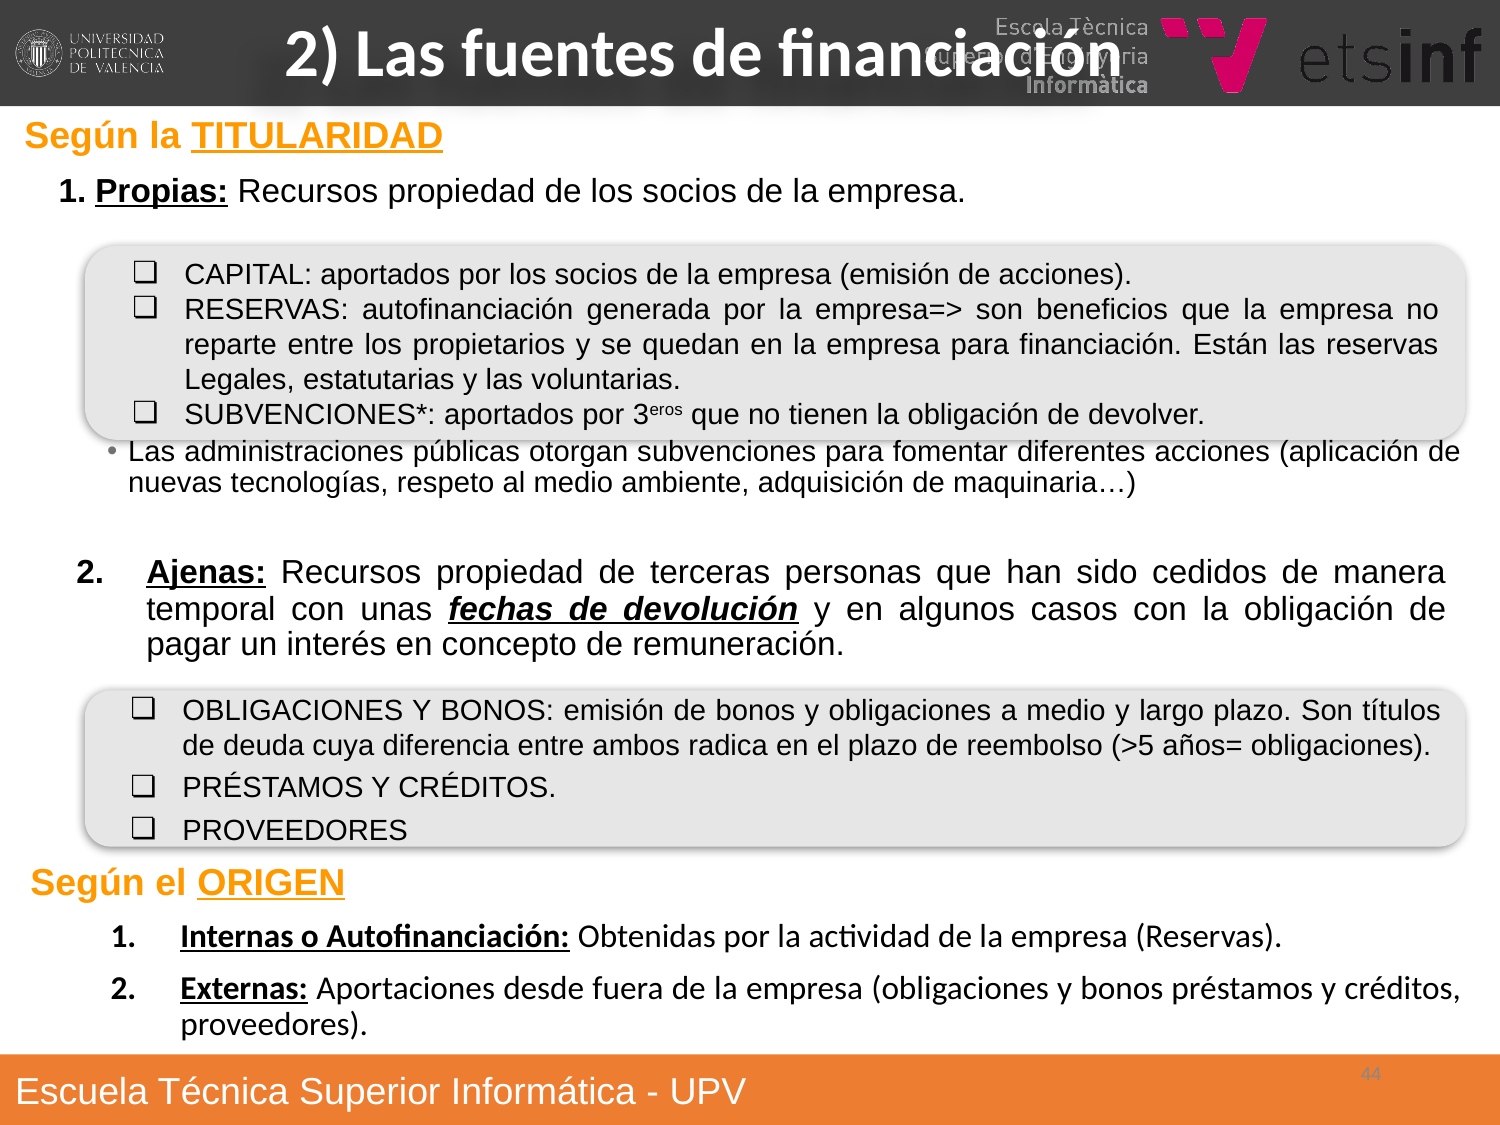

2) Las fuentes de financiación
Según la TITULARIDAD
1. Propias: Recursos propiedad de los socios de la empresa.
CAPITAL: aportados por los socios de la empresa (emisión de acciones).
RESERVAS: autofinanciación generada por la empresa=> son beneficios que la empresa no reparte entre los propietarios y se quedan en la empresa para financiación. Están las reservas Legales, estatutarias y las voluntarias.
SUBVENCIONES*: aportados por 3eros que no tienen la obligación de devolver.
Las administraciones públicas otorgan subvenciones para fomentar diferentes acciones (aplicación de nuevas tecnologías, respeto al medio ambiente, adquisición de maquinaria…)
Ajenas: Recursos propiedad de terceras personas que han sido cedidos de manera temporal con unas fechas de devolución y en algunos casos con la obligación de pagar un interés en concepto de remuneración.
OBLIGACIONES Y BONOS: emisión de bonos y obligaciones a medio y largo plazo. Son títulos de deuda cuya diferencia entre ambos radica en el plazo de reembolso (>5 años= obligaciones).
PRÉSTAMOS Y CRÉDITOS.
PROVEEDORES
Según el ORIGEN
Internas o Autofinanciación: Obtenidas por la actividad de la empresa (Reservas).
Externas: Aportaciones desde fuera de la empresa (obligaciones y bonos préstamos y créditos, proveedores).

44